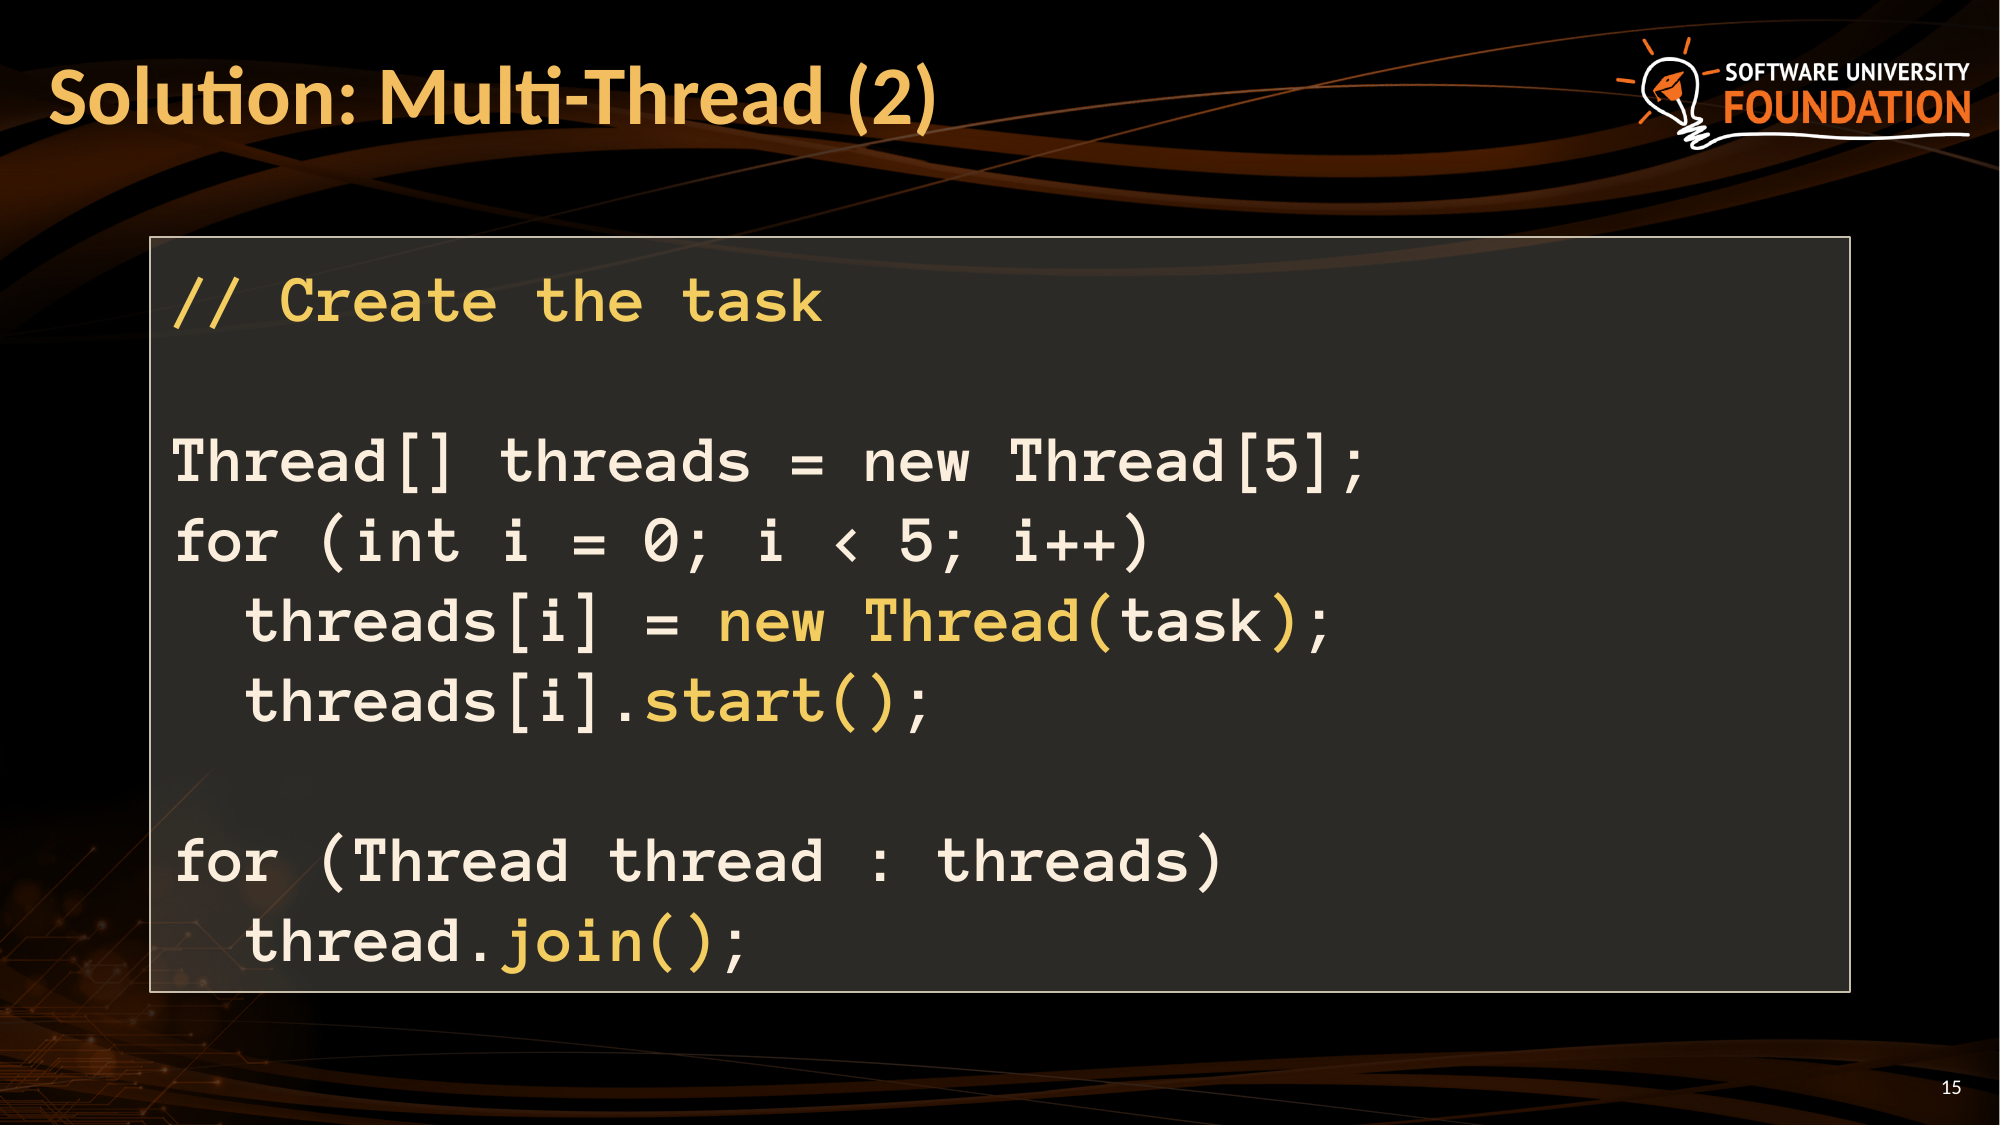

# Solution: Multi-Thread (2)
// Create the task

Thread[] threads = new Thread[5];
for (int i = 0; i < 5; i++)
  threads[i] = new Thread(task);
  threads[i].start();

for (Thread thread : threads)
  thread.join();
15